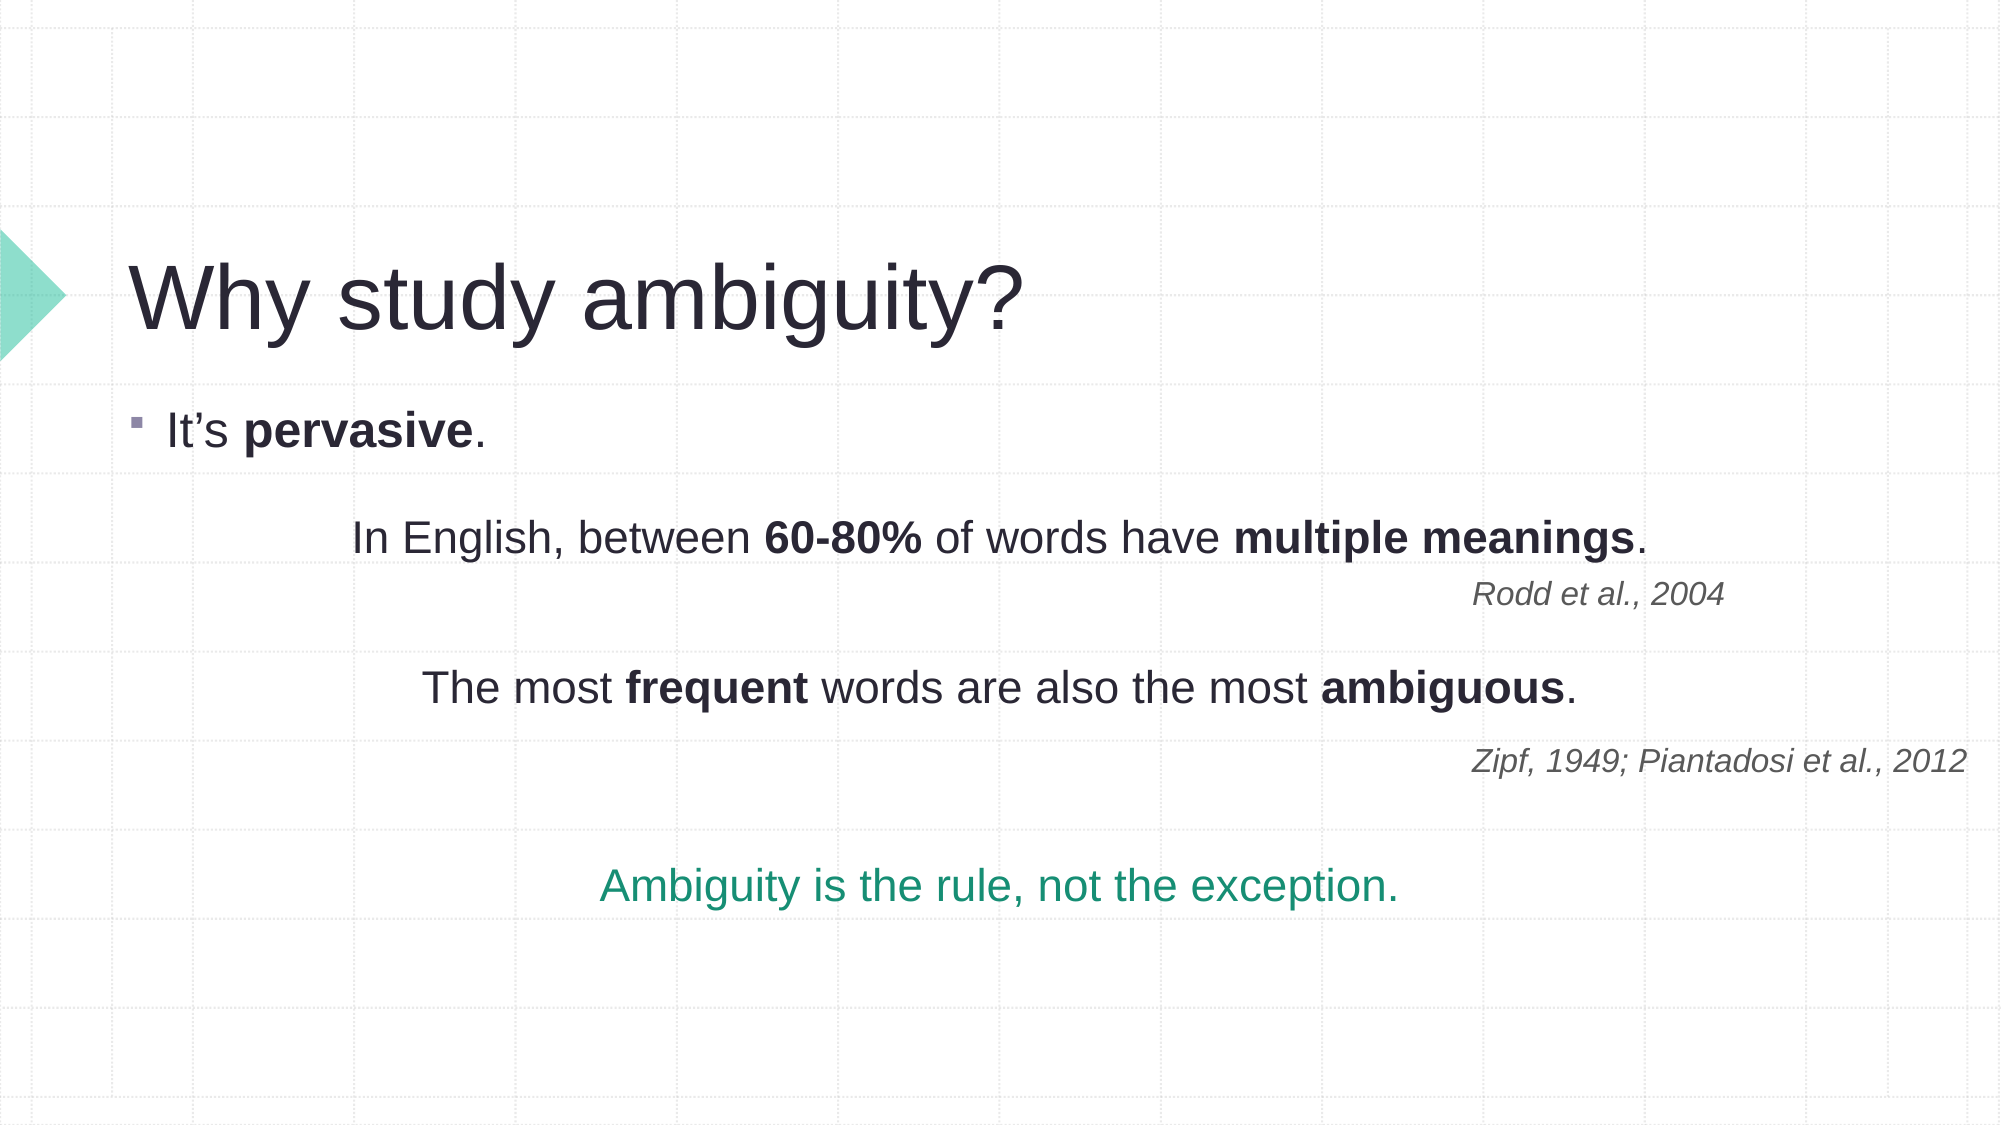

# Why study ambiguity?
It’s pervasive.
In English, between 60-80% of words have multiple meanings.
Rodd et al., 2004
The most frequent words are also the most ambiguous.
Zipf, 1949; Piantadosi et al., 2012
Ambiguity is the rule, not the exception.